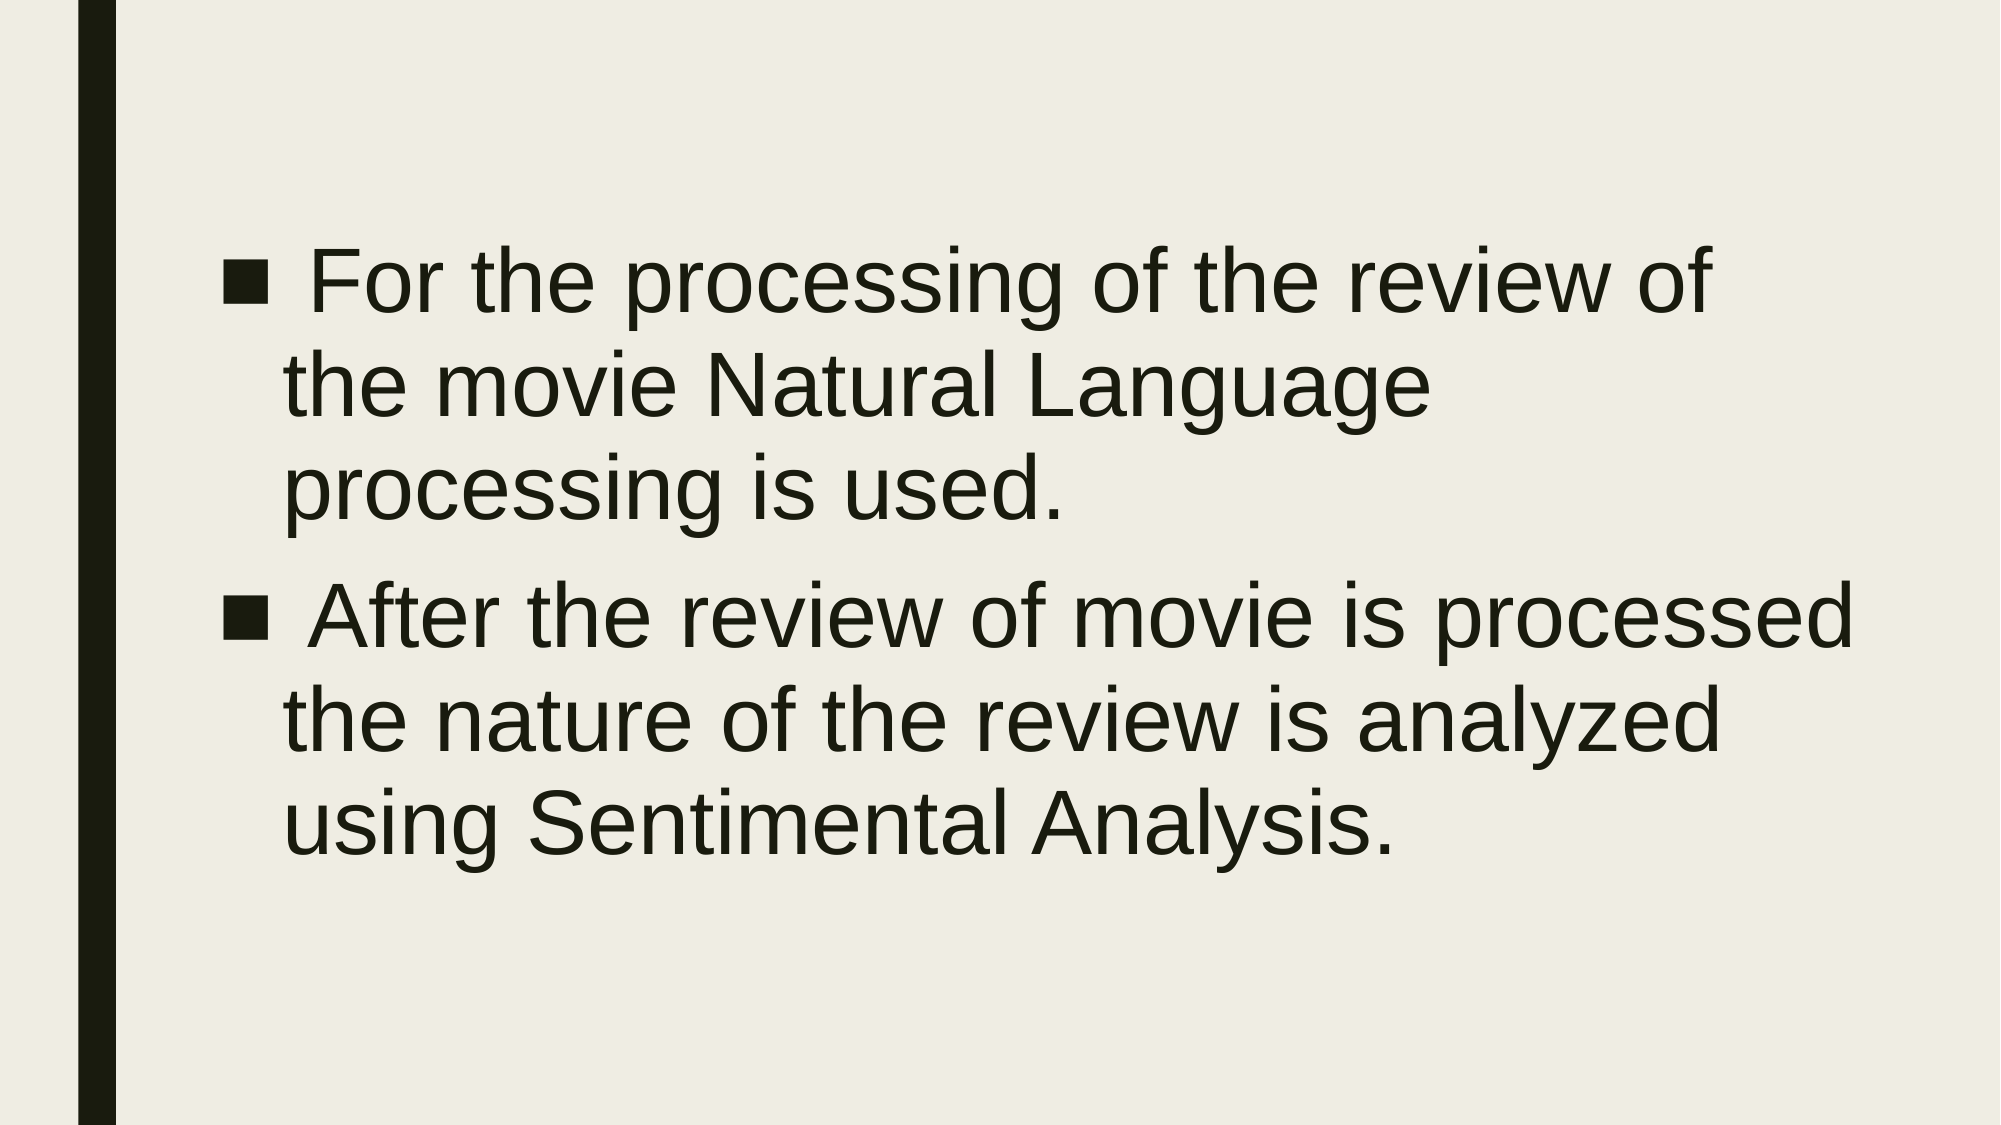

For the processing of the review of the movie Natural Language processing is used.
 After the review of movie is processed the nature of the review is analyzed using Sentimental Analysis.